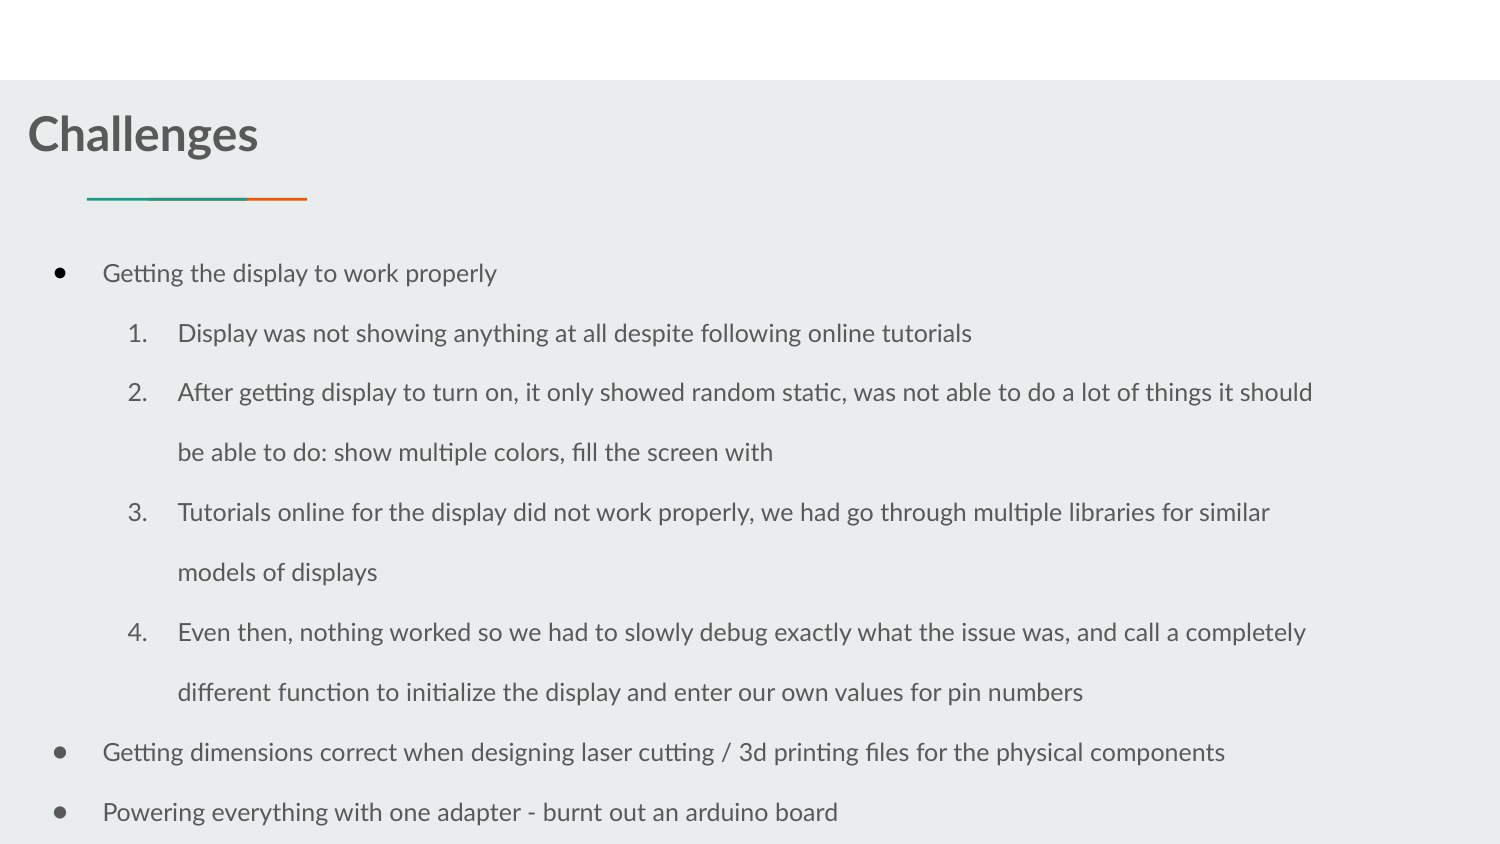

Challenges
Getting the display to work properly
Display was not showing anything at all despite following online tutorials
After getting display to turn on, it only showed random static, was not able to do a lot of things it should be able to do: show multiple colors, fill the screen with
Tutorials online for the display did not work properly, we had go through multiple libraries for similar models of displays
Even then, nothing worked so we had to slowly debug exactly what the issue was, and call a completely different function to initialize the display and enter our own values for pin numbers
Getting dimensions correct when designing laser cutting / 3d printing files for the physical components
Powering everything with one adapter - burnt out an arduino board